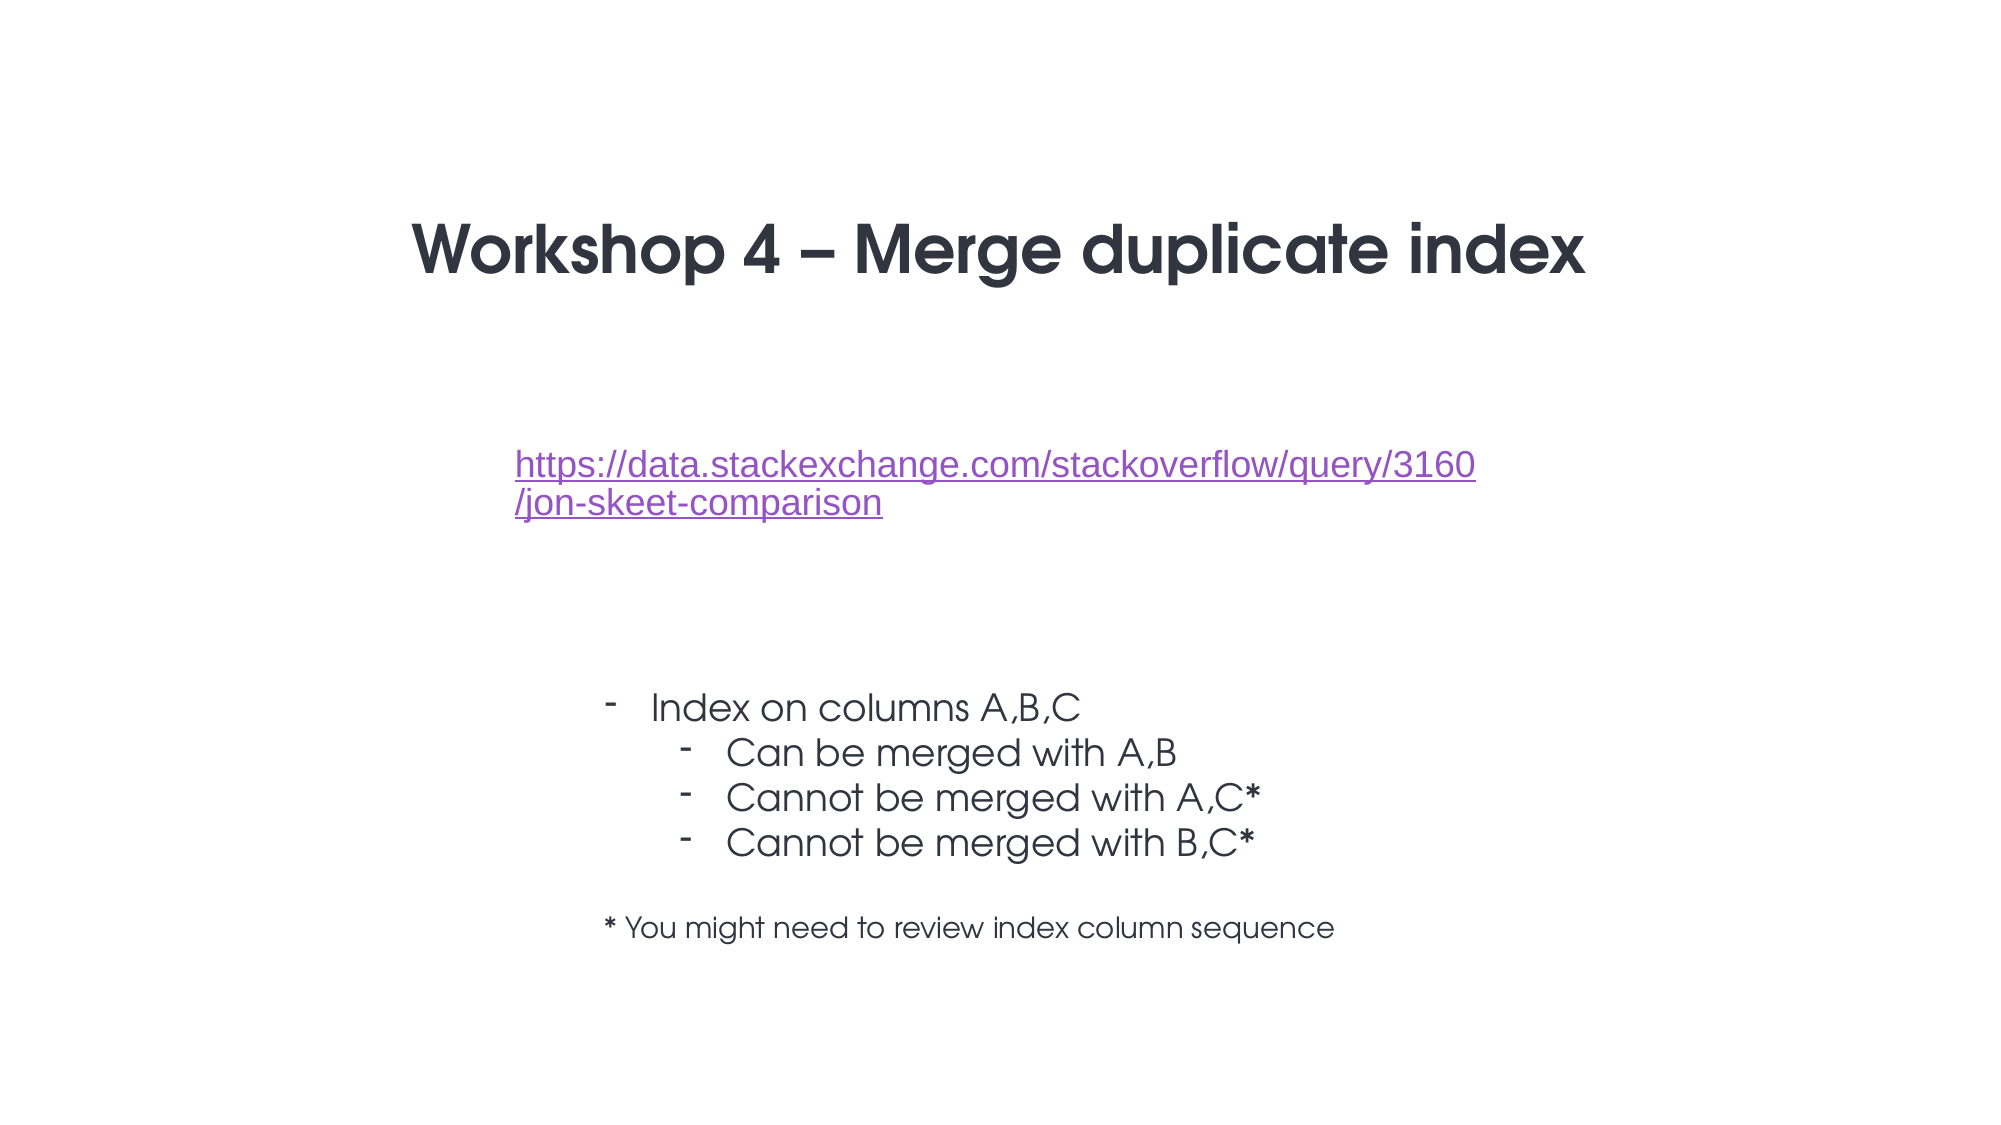

Workshop 4 – Merge duplicate index
https://data.stackexchange.com/stackoverflow/query/3160/jon-skeet-comparison
Index on columns A,B,C
Can be merged with A,B
Cannot be merged with A,C*
Cannot be merged with B,C*

* You might need to review index column sequence